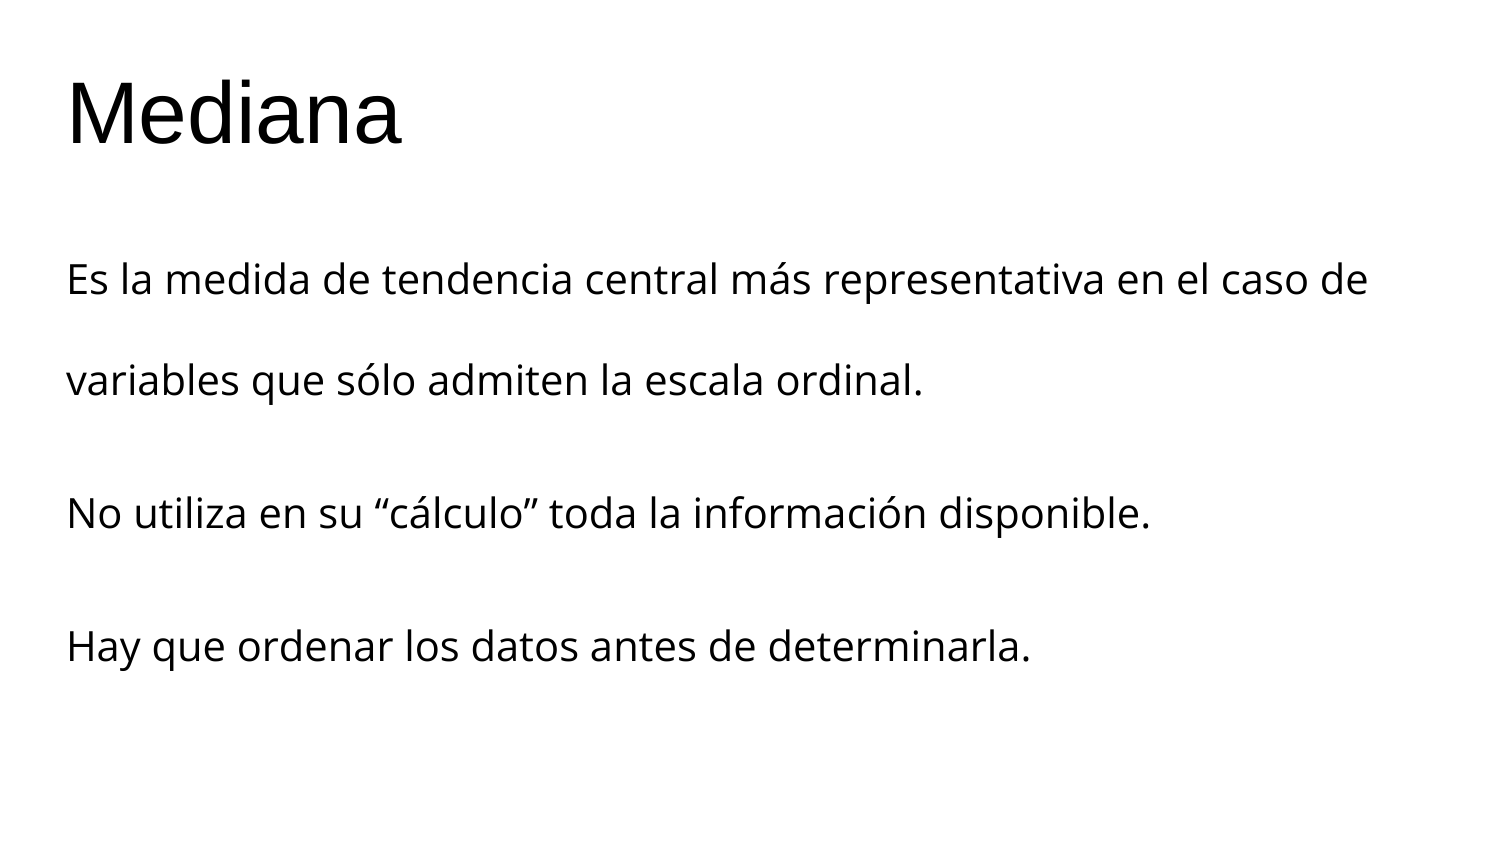

# Mediana
Es la medida de tendencia central más representativa en el caso de variables que sólo admiten la escala ordinal.
No utiliza en su “cálculo” toda la información disponible.
Hay que ordenar los datos antes de determinarla.